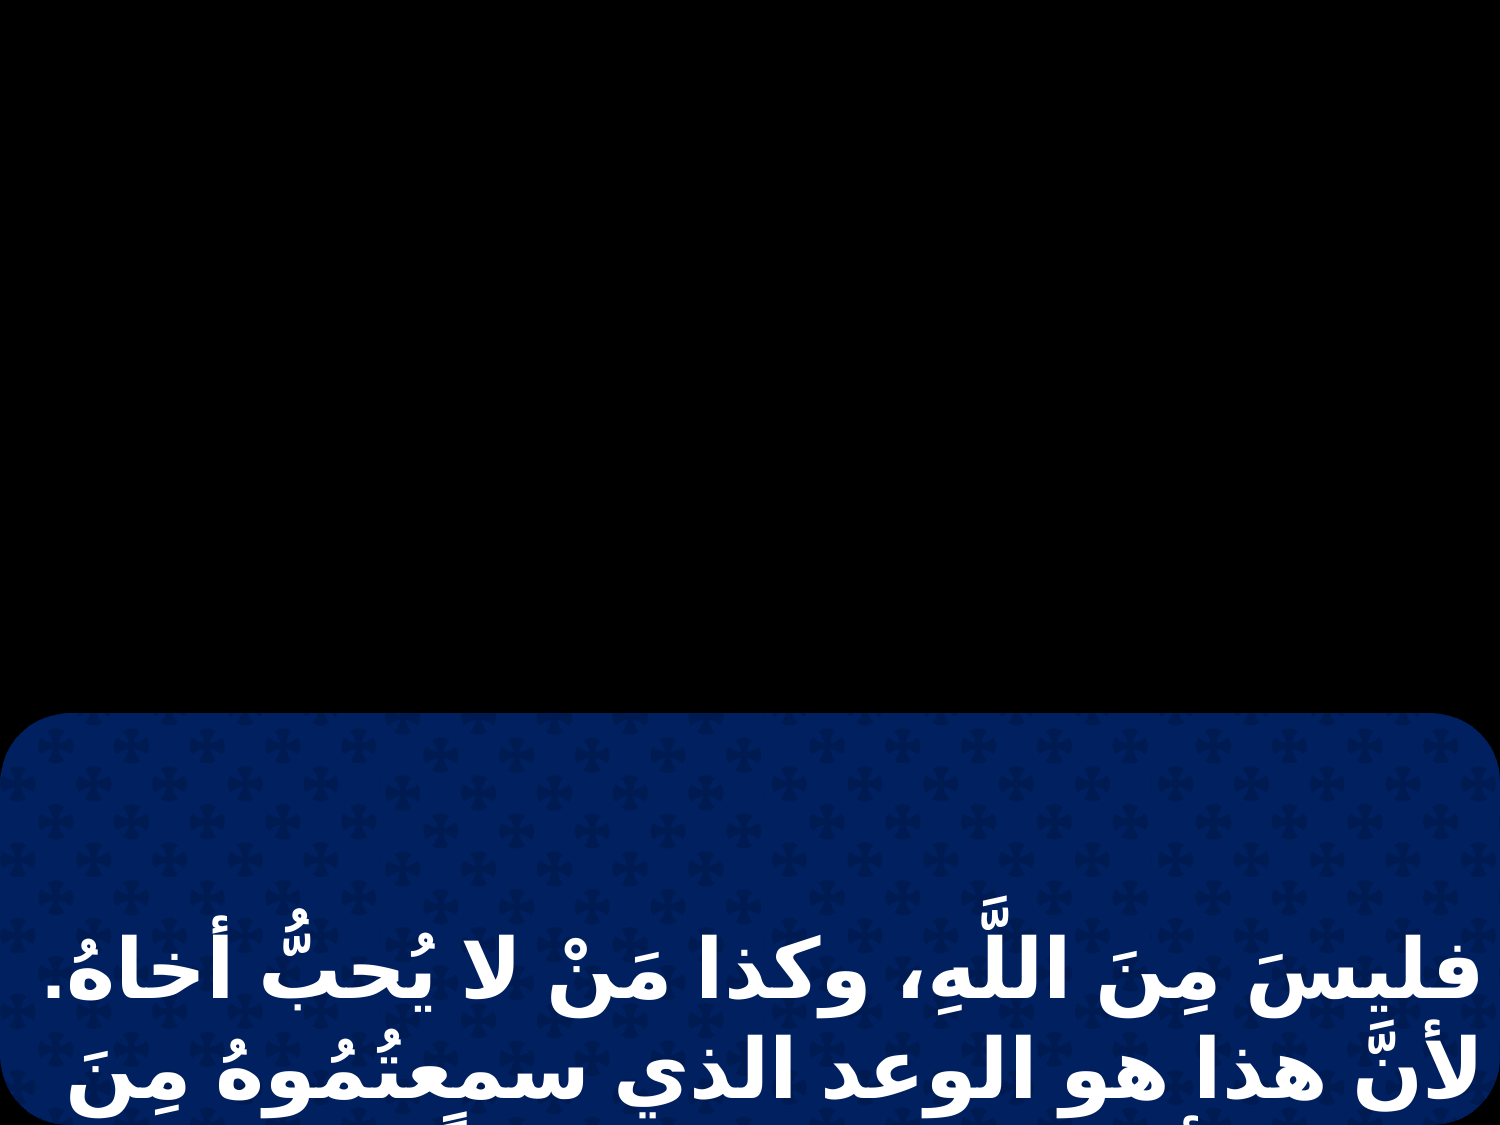

فليسَ مِنَ اللَّهِ، وكذا مَنْ لا يُحبُّ أخاهُ. لأنَّ هذا هو الوعد الذي سمعتُمُوهُ مِنَ البدءِ. أن نحب بعضُنا بعضاً.